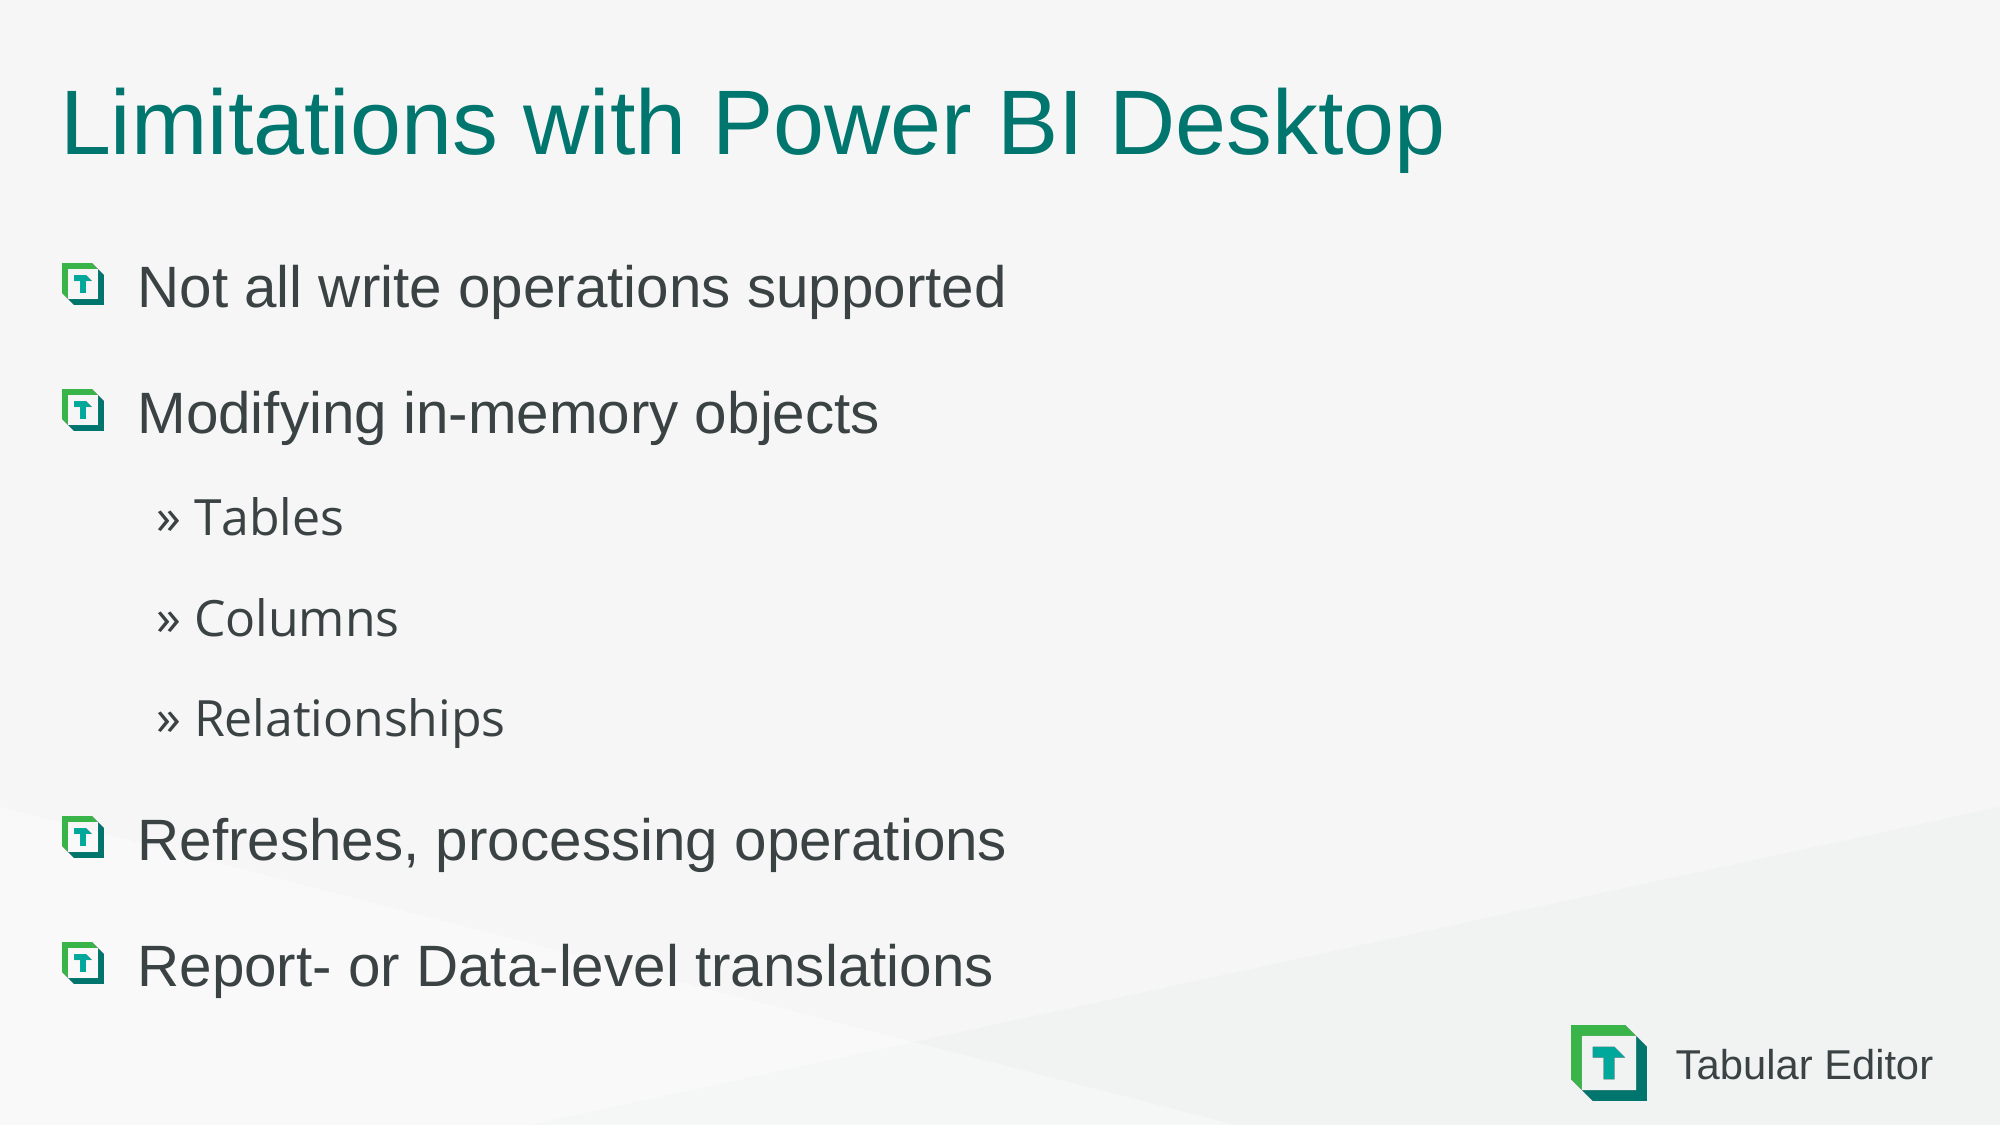

# Limitations with Power BI Desktop
Not all write operations supported
Modifying in-memory objects
Tables
Columns
Relationships
Refreshes, processing operations
Report- or Data-level translations